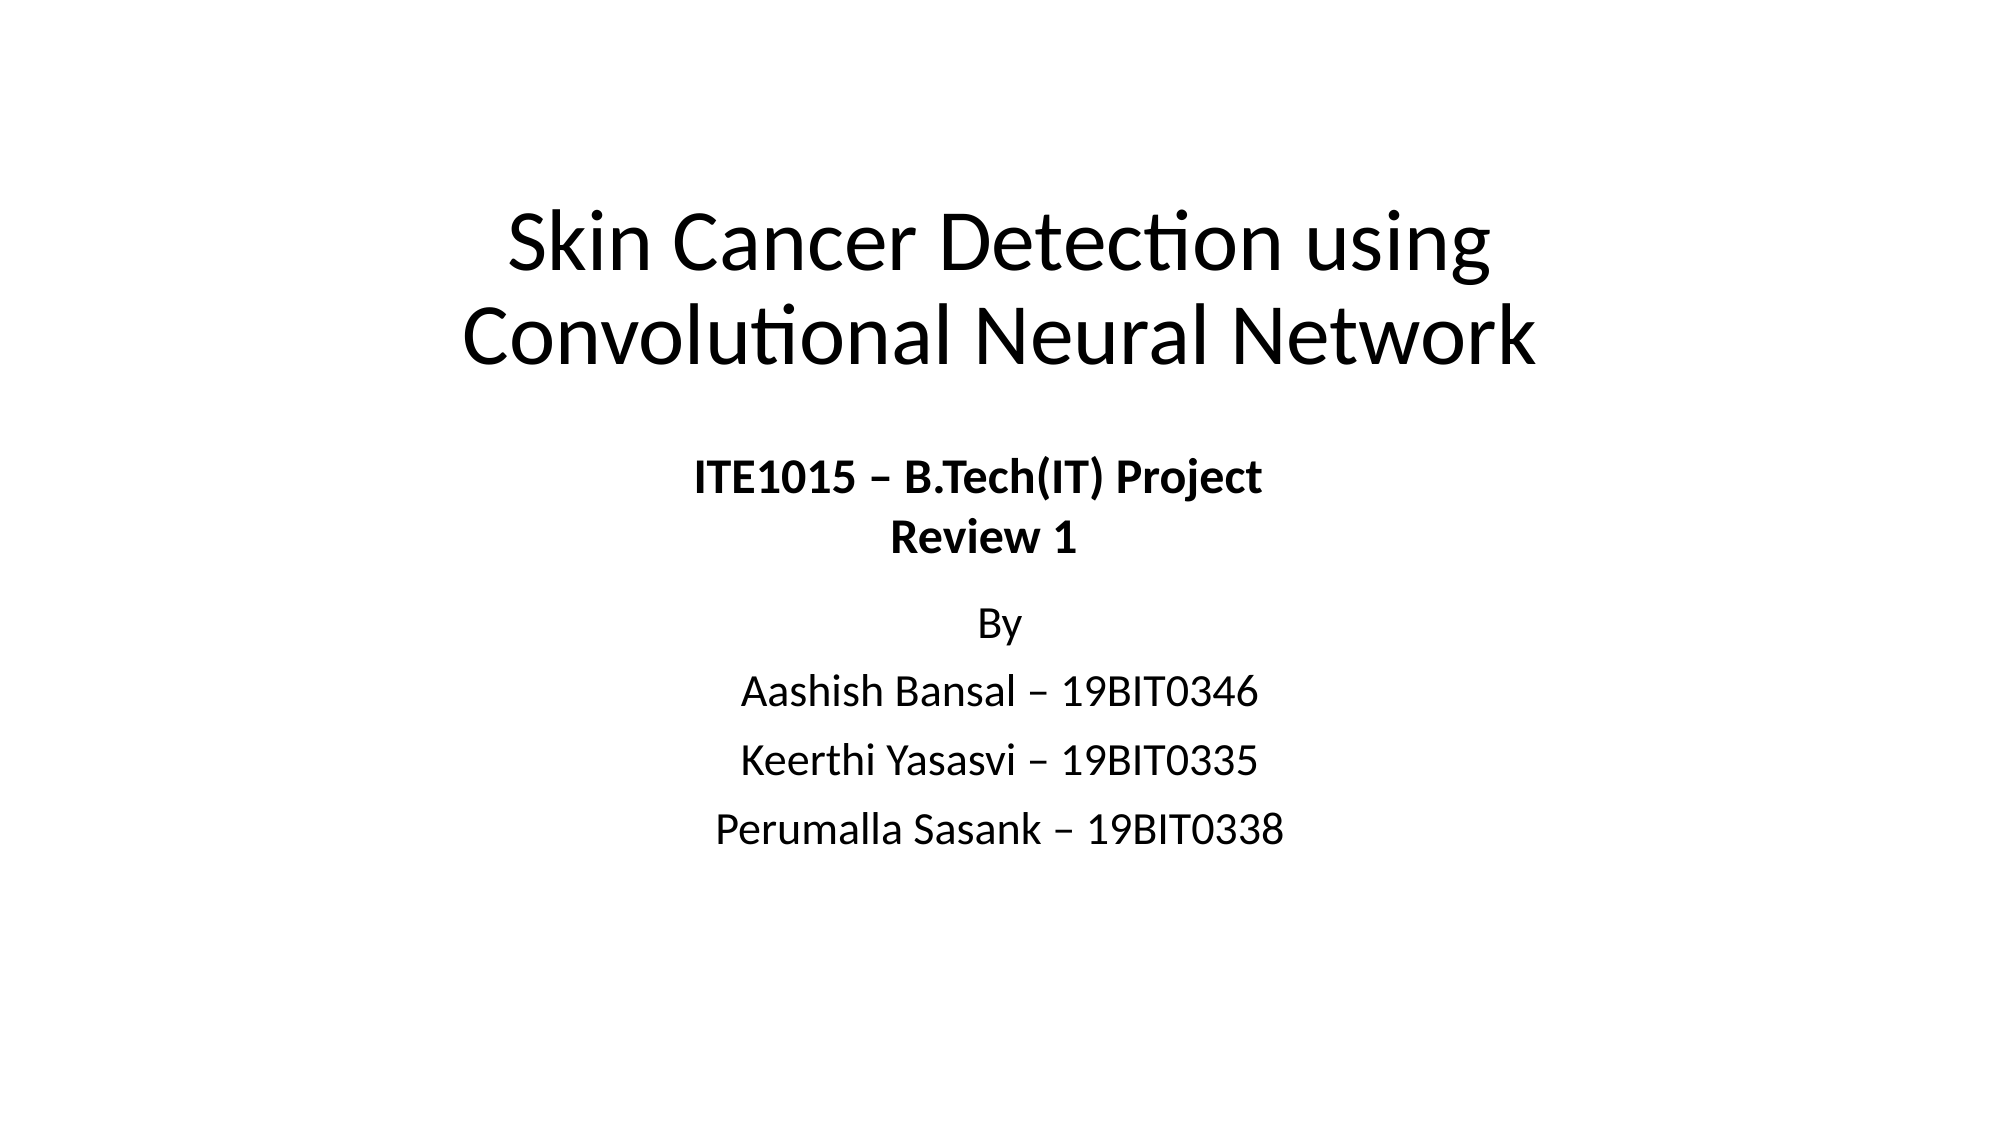

# Skin Cancer Detection using Convolutional Neural Network
ITE1015 – B.Tech(IT) Project
Review 1
By
Aashish Bansal – 19BIT0346
Keerthi Yasasvi – 19BIT0335
Perumalla Sasank – 19BIT0338